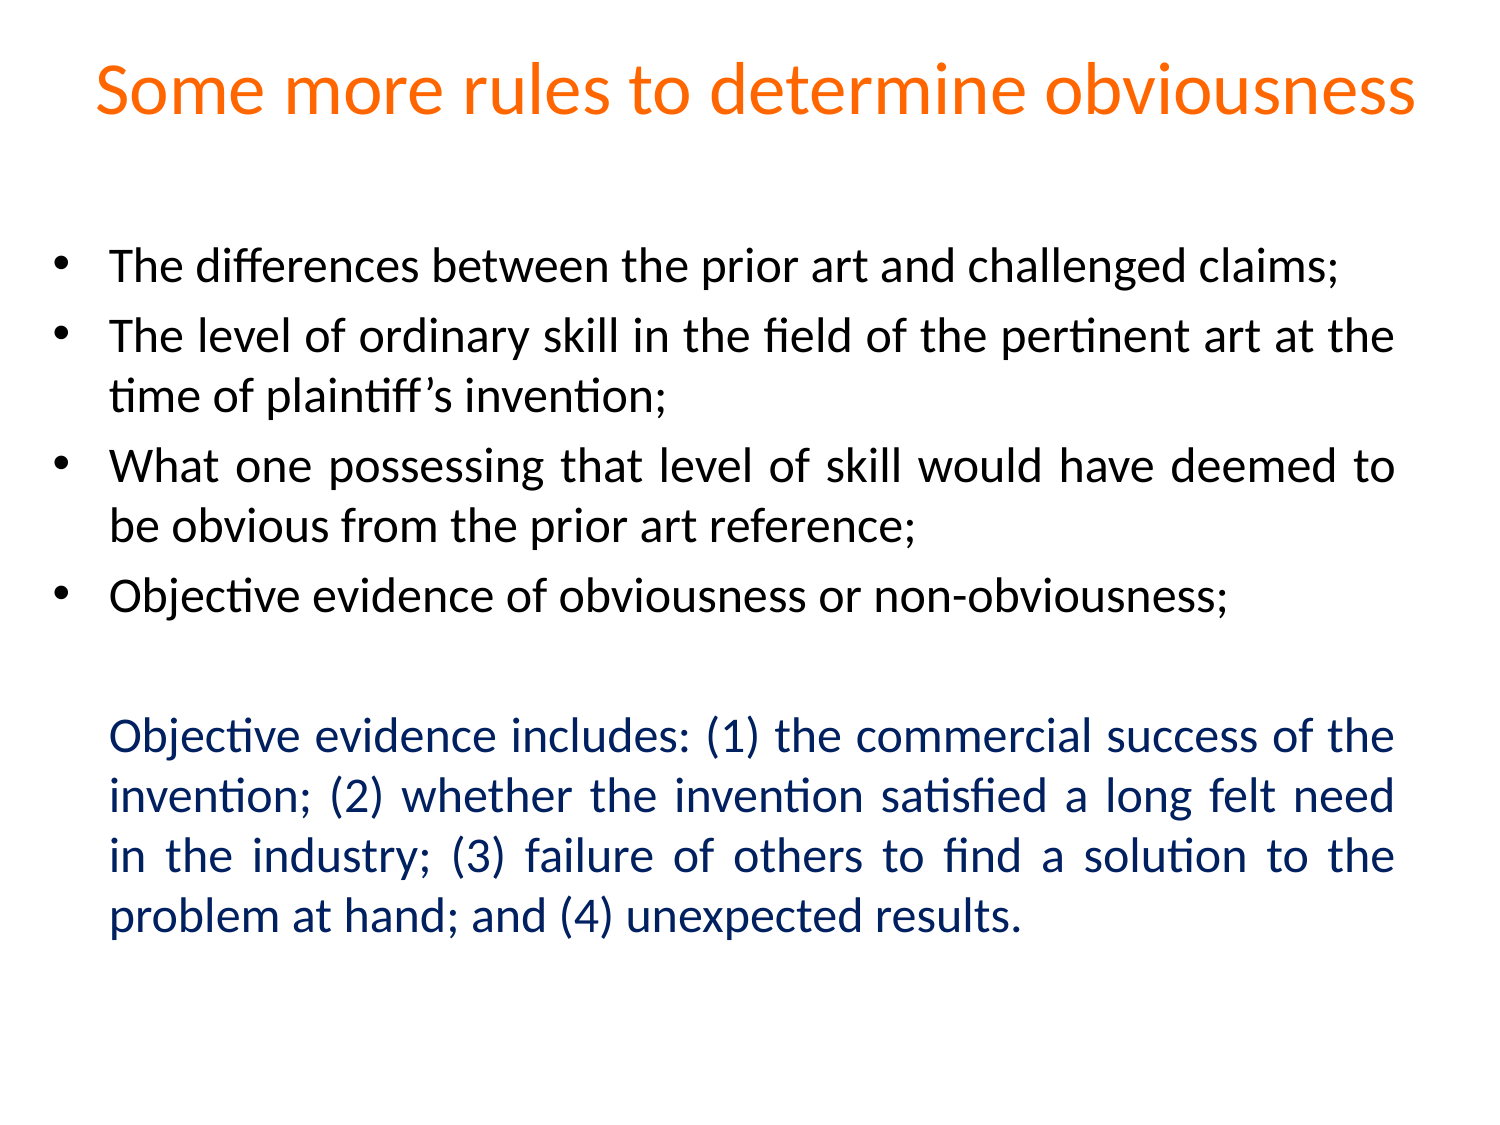

# Some more rules to determine obviousness
The differences between the prior art and challenged claims;
The level of ordinary skill in the field of the pertinent art at the time of plaintiff’s invention;
What one possessing that level of skill would have deemed to be obvious from the prior art reference;
Objective evidence of obviousness or non-obviousness;

	Objective evidence includes: (1) the commercial success of the invention; (2) whether the invention satisfied a long felt need in the industry; (3) failure of others to find a solution to the problem at hand; and (4) unexpected results.